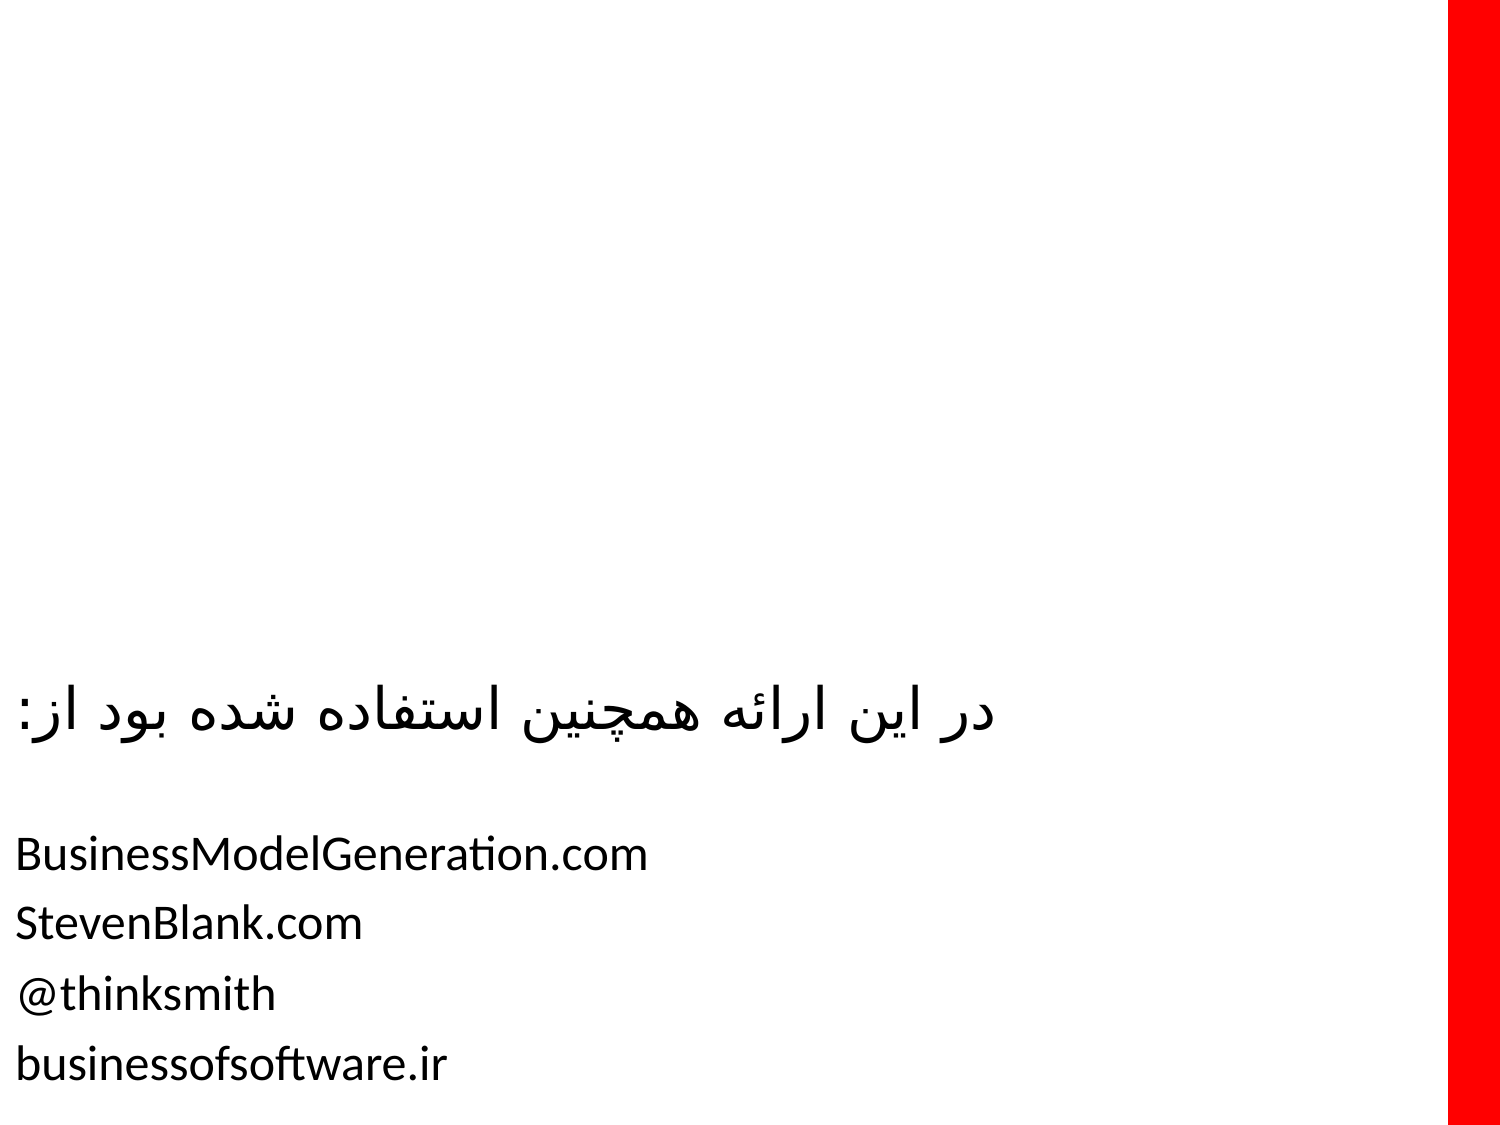

# در این ارائه همچنین استفاده شده بود از:
BusinessModelGeneration.com
StevenBlank.com
@thinksmith
businessofsoftware.ir